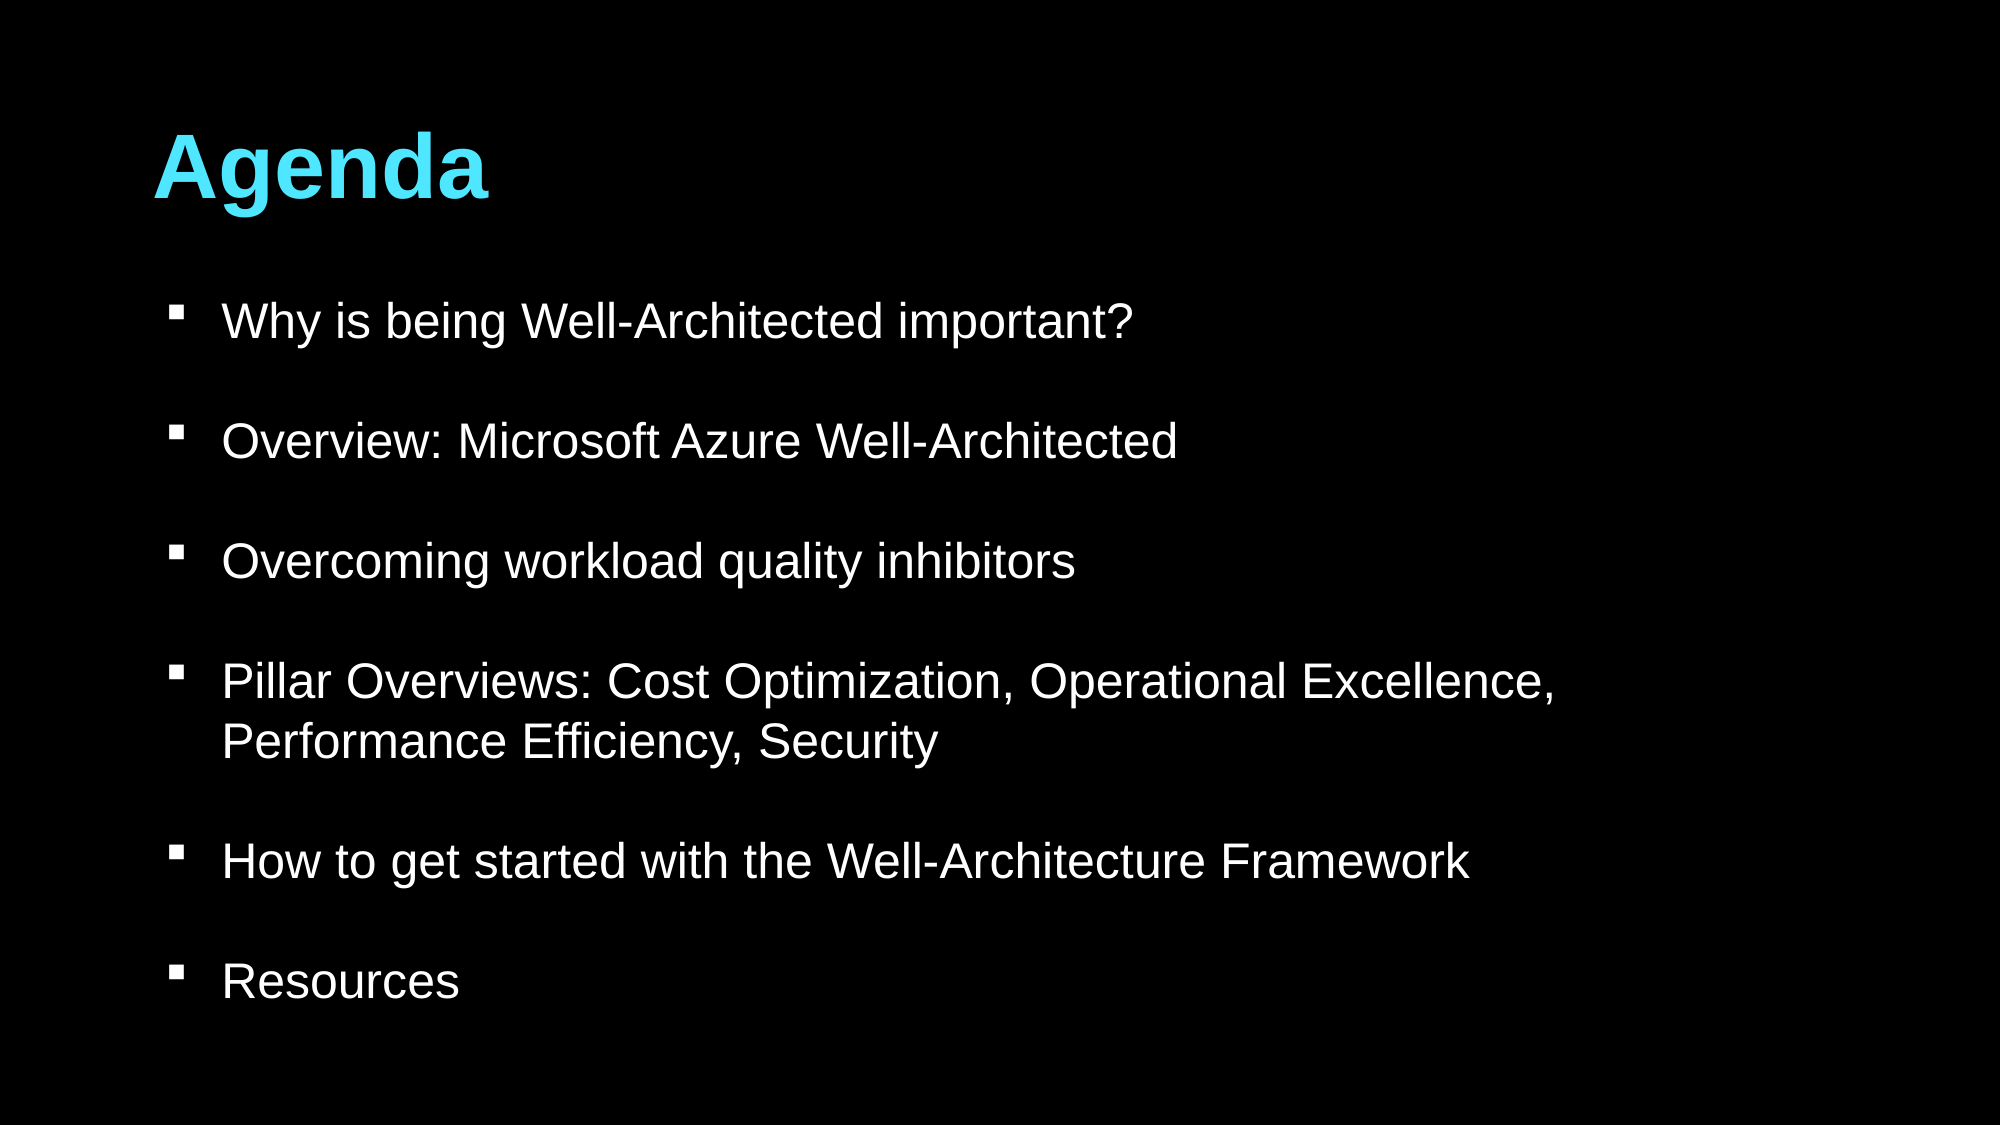

# Agenda
Why is being Well-Architected important?

Overview: Microsoft Azure Well-Architected

Overcoming workload quality inhibitors

Pillar Overviews: Cost Optimization, Operational Excellence, Performance Efficiency, Security

How to get started with the Well-Architecture Framework

Resources